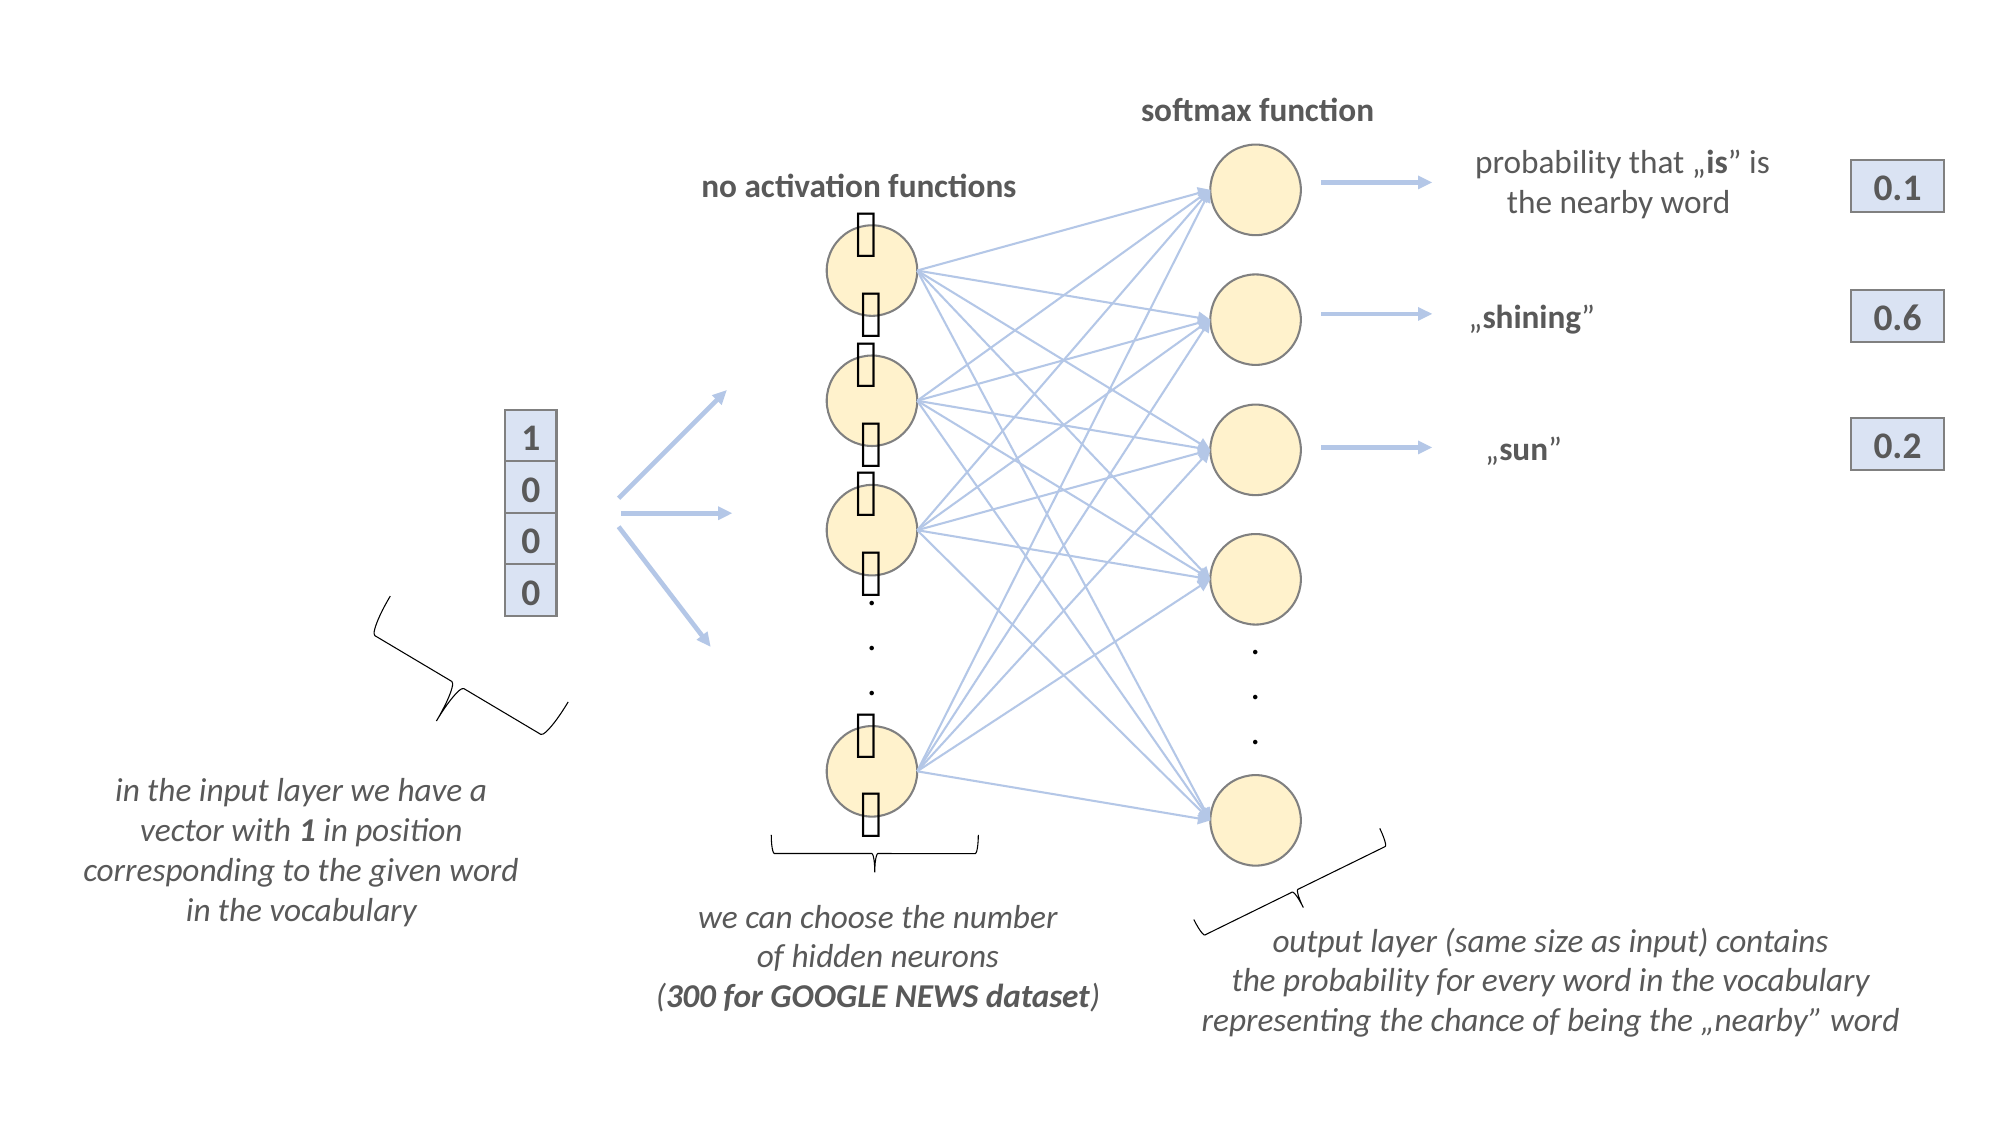

softmax function
probability that „is” is
the nearby word

no activation functions
0.1
𝝨

„shining”
0.6
𝝨

1
0.2
„sun”
0
𝝨
0

.
.
.
0

.
.
.
𝝨

in the input layer we have a
vector with 1 in position
corresponding to the given word
in the vocabulary

we can choose the number
of hidden neurons
(300 for GOOGLE NEWS dataset)
output layer (same size as input) contains
the probability for every word in the vocabulary
representing the chance of being the „nearby” word